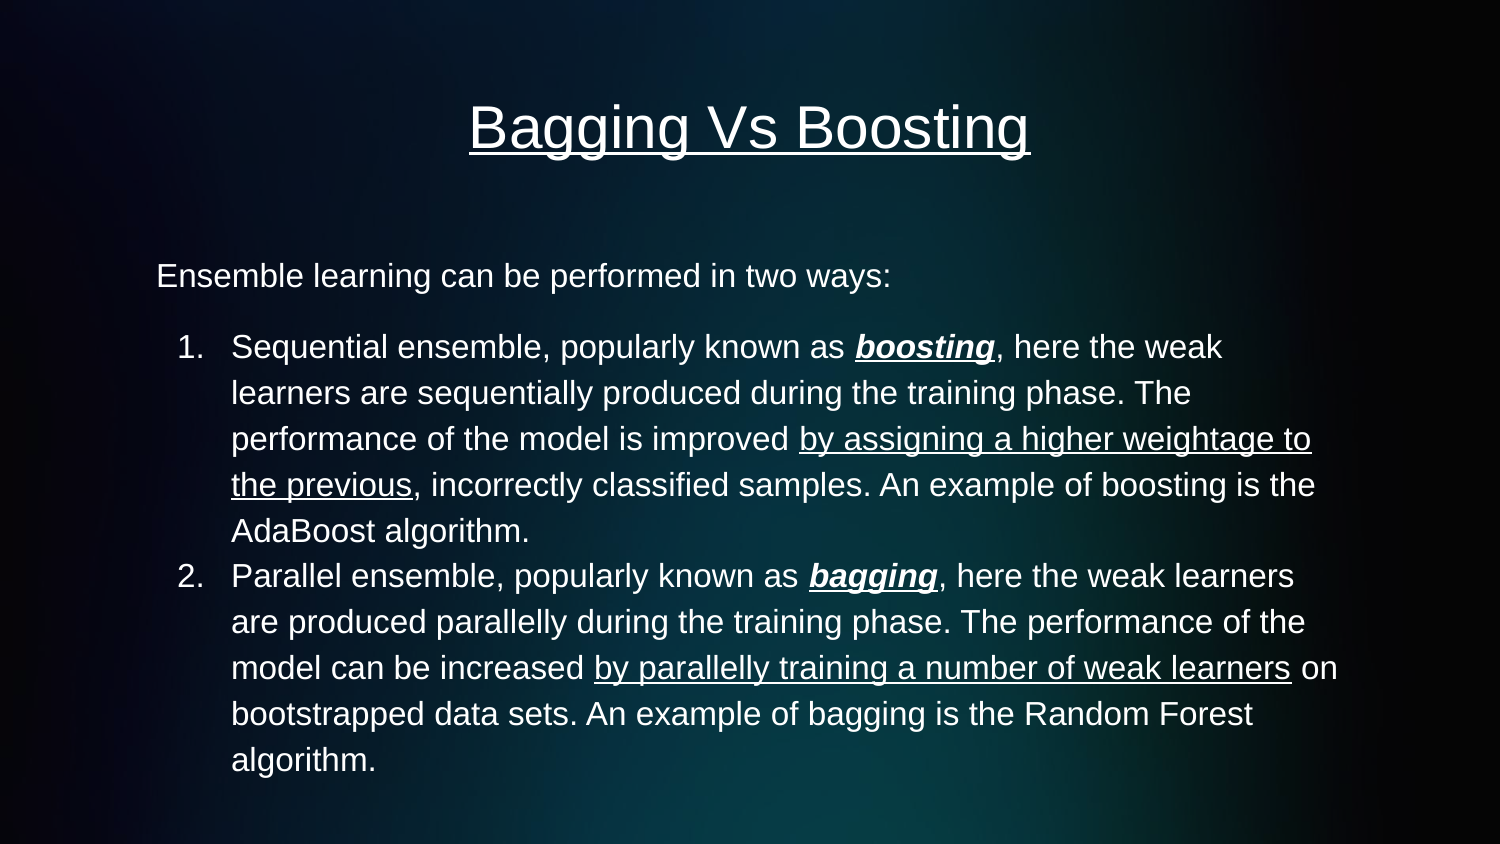

# Bagging Vs Boosting
Ensemble learning can be performed in two ways:
Sequential ensemble, popularly known as boosting, here the weak learners are sequentially produced during the training phase. The performance of the model is improved by assigning a higher weightage to the previous, incorrectly classified samples. An example of boosting is the AdaBoost algorithm.
Parallel ensemble, popularly known as bagging, here the weak learners are produced parallelly during the training phase. The performance of the model can be increased by parallelly training a number of weak learners on bootstrapped data sets. An example of bagging is the Random Forest algorithm.